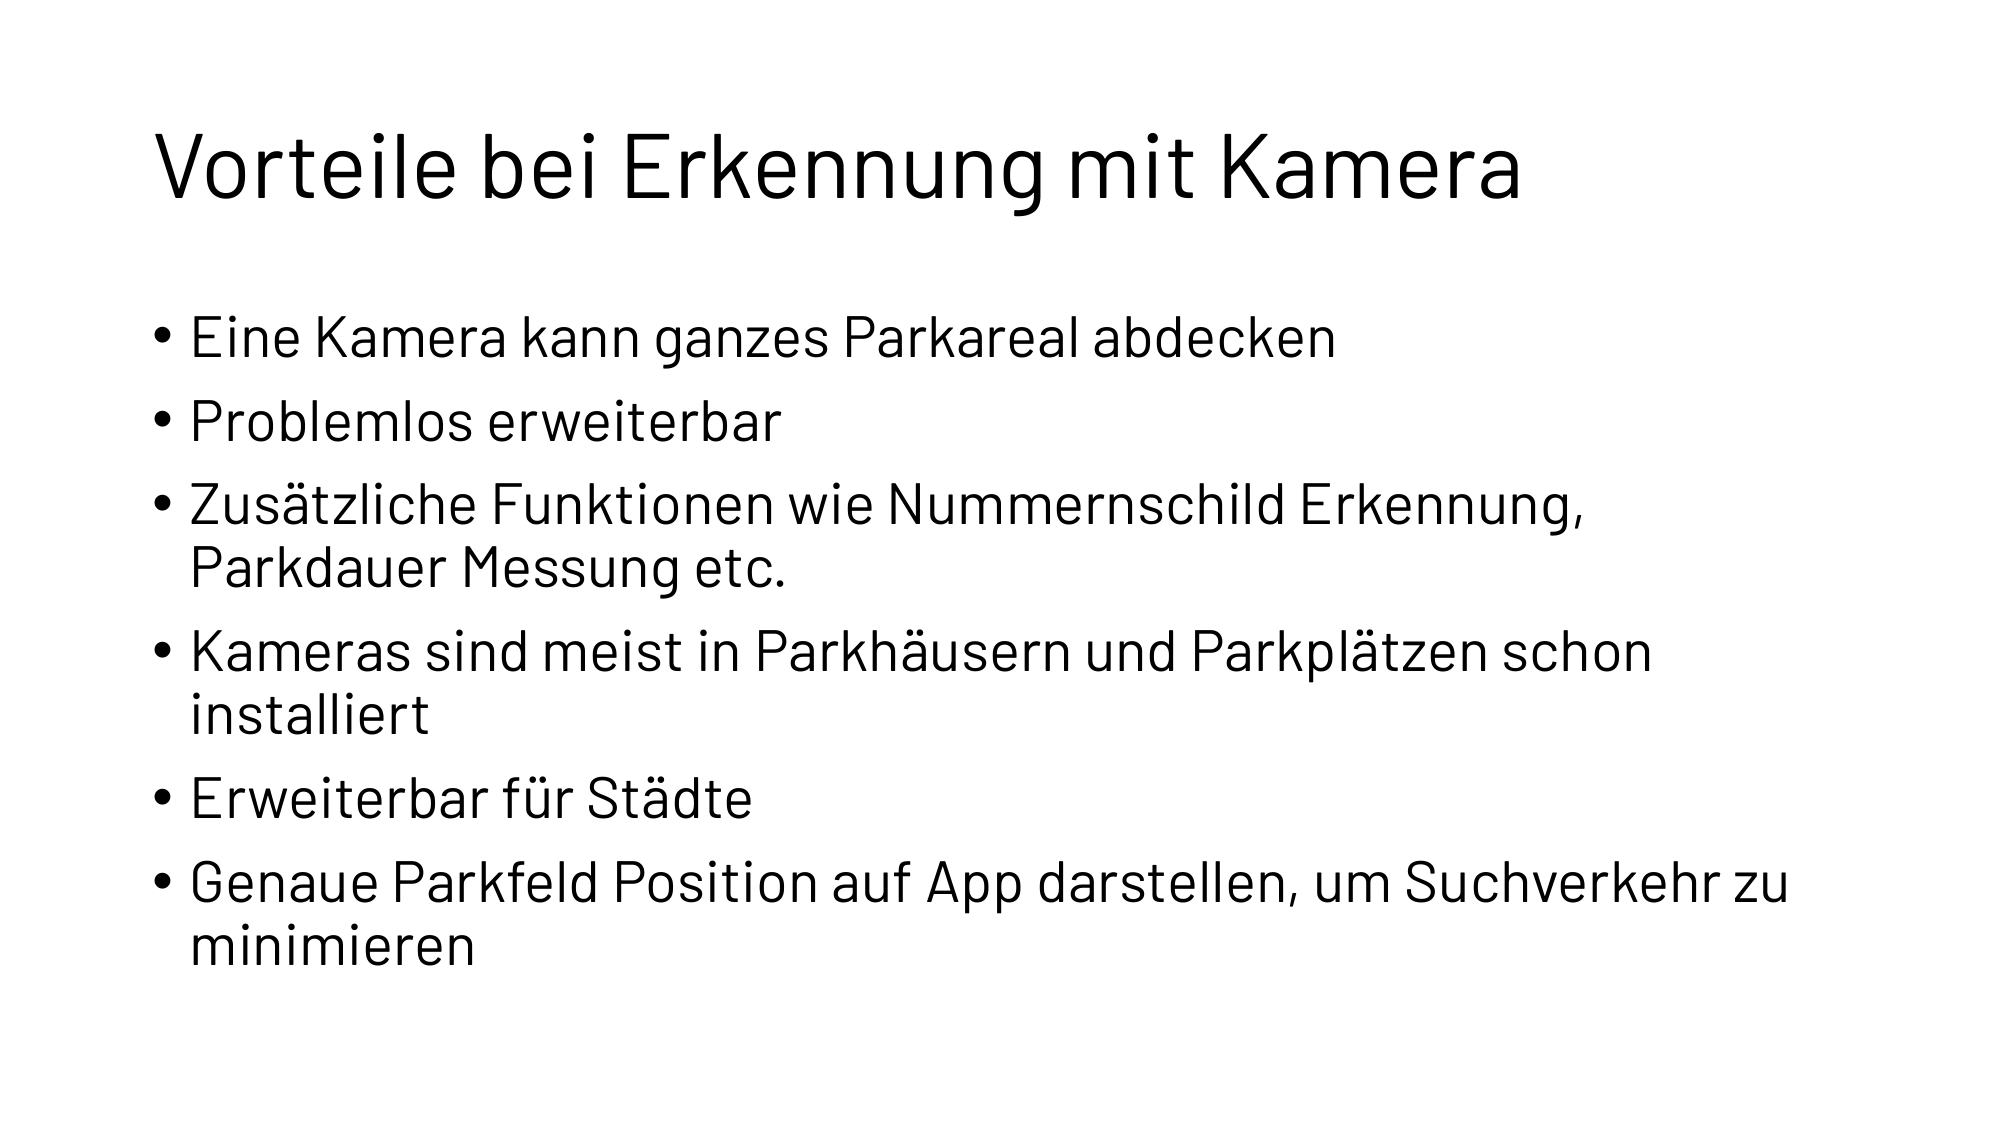

# Vorteile bei Erkennung mit Kamera
Eine Kamera kann ganzes Parkareal abdecken
Problemlos erweiterbar
Zusätzliche Funktionen wie Nummernschild Erkennung, Parkdauer Messung etc.
Kameras sind meist in Parkhäusern und Parkplätzen schon installiert
Erweiterbar für Städte
Genaue Parkfeld Position auf App darstellen, um Suchverkehr zu minimieren